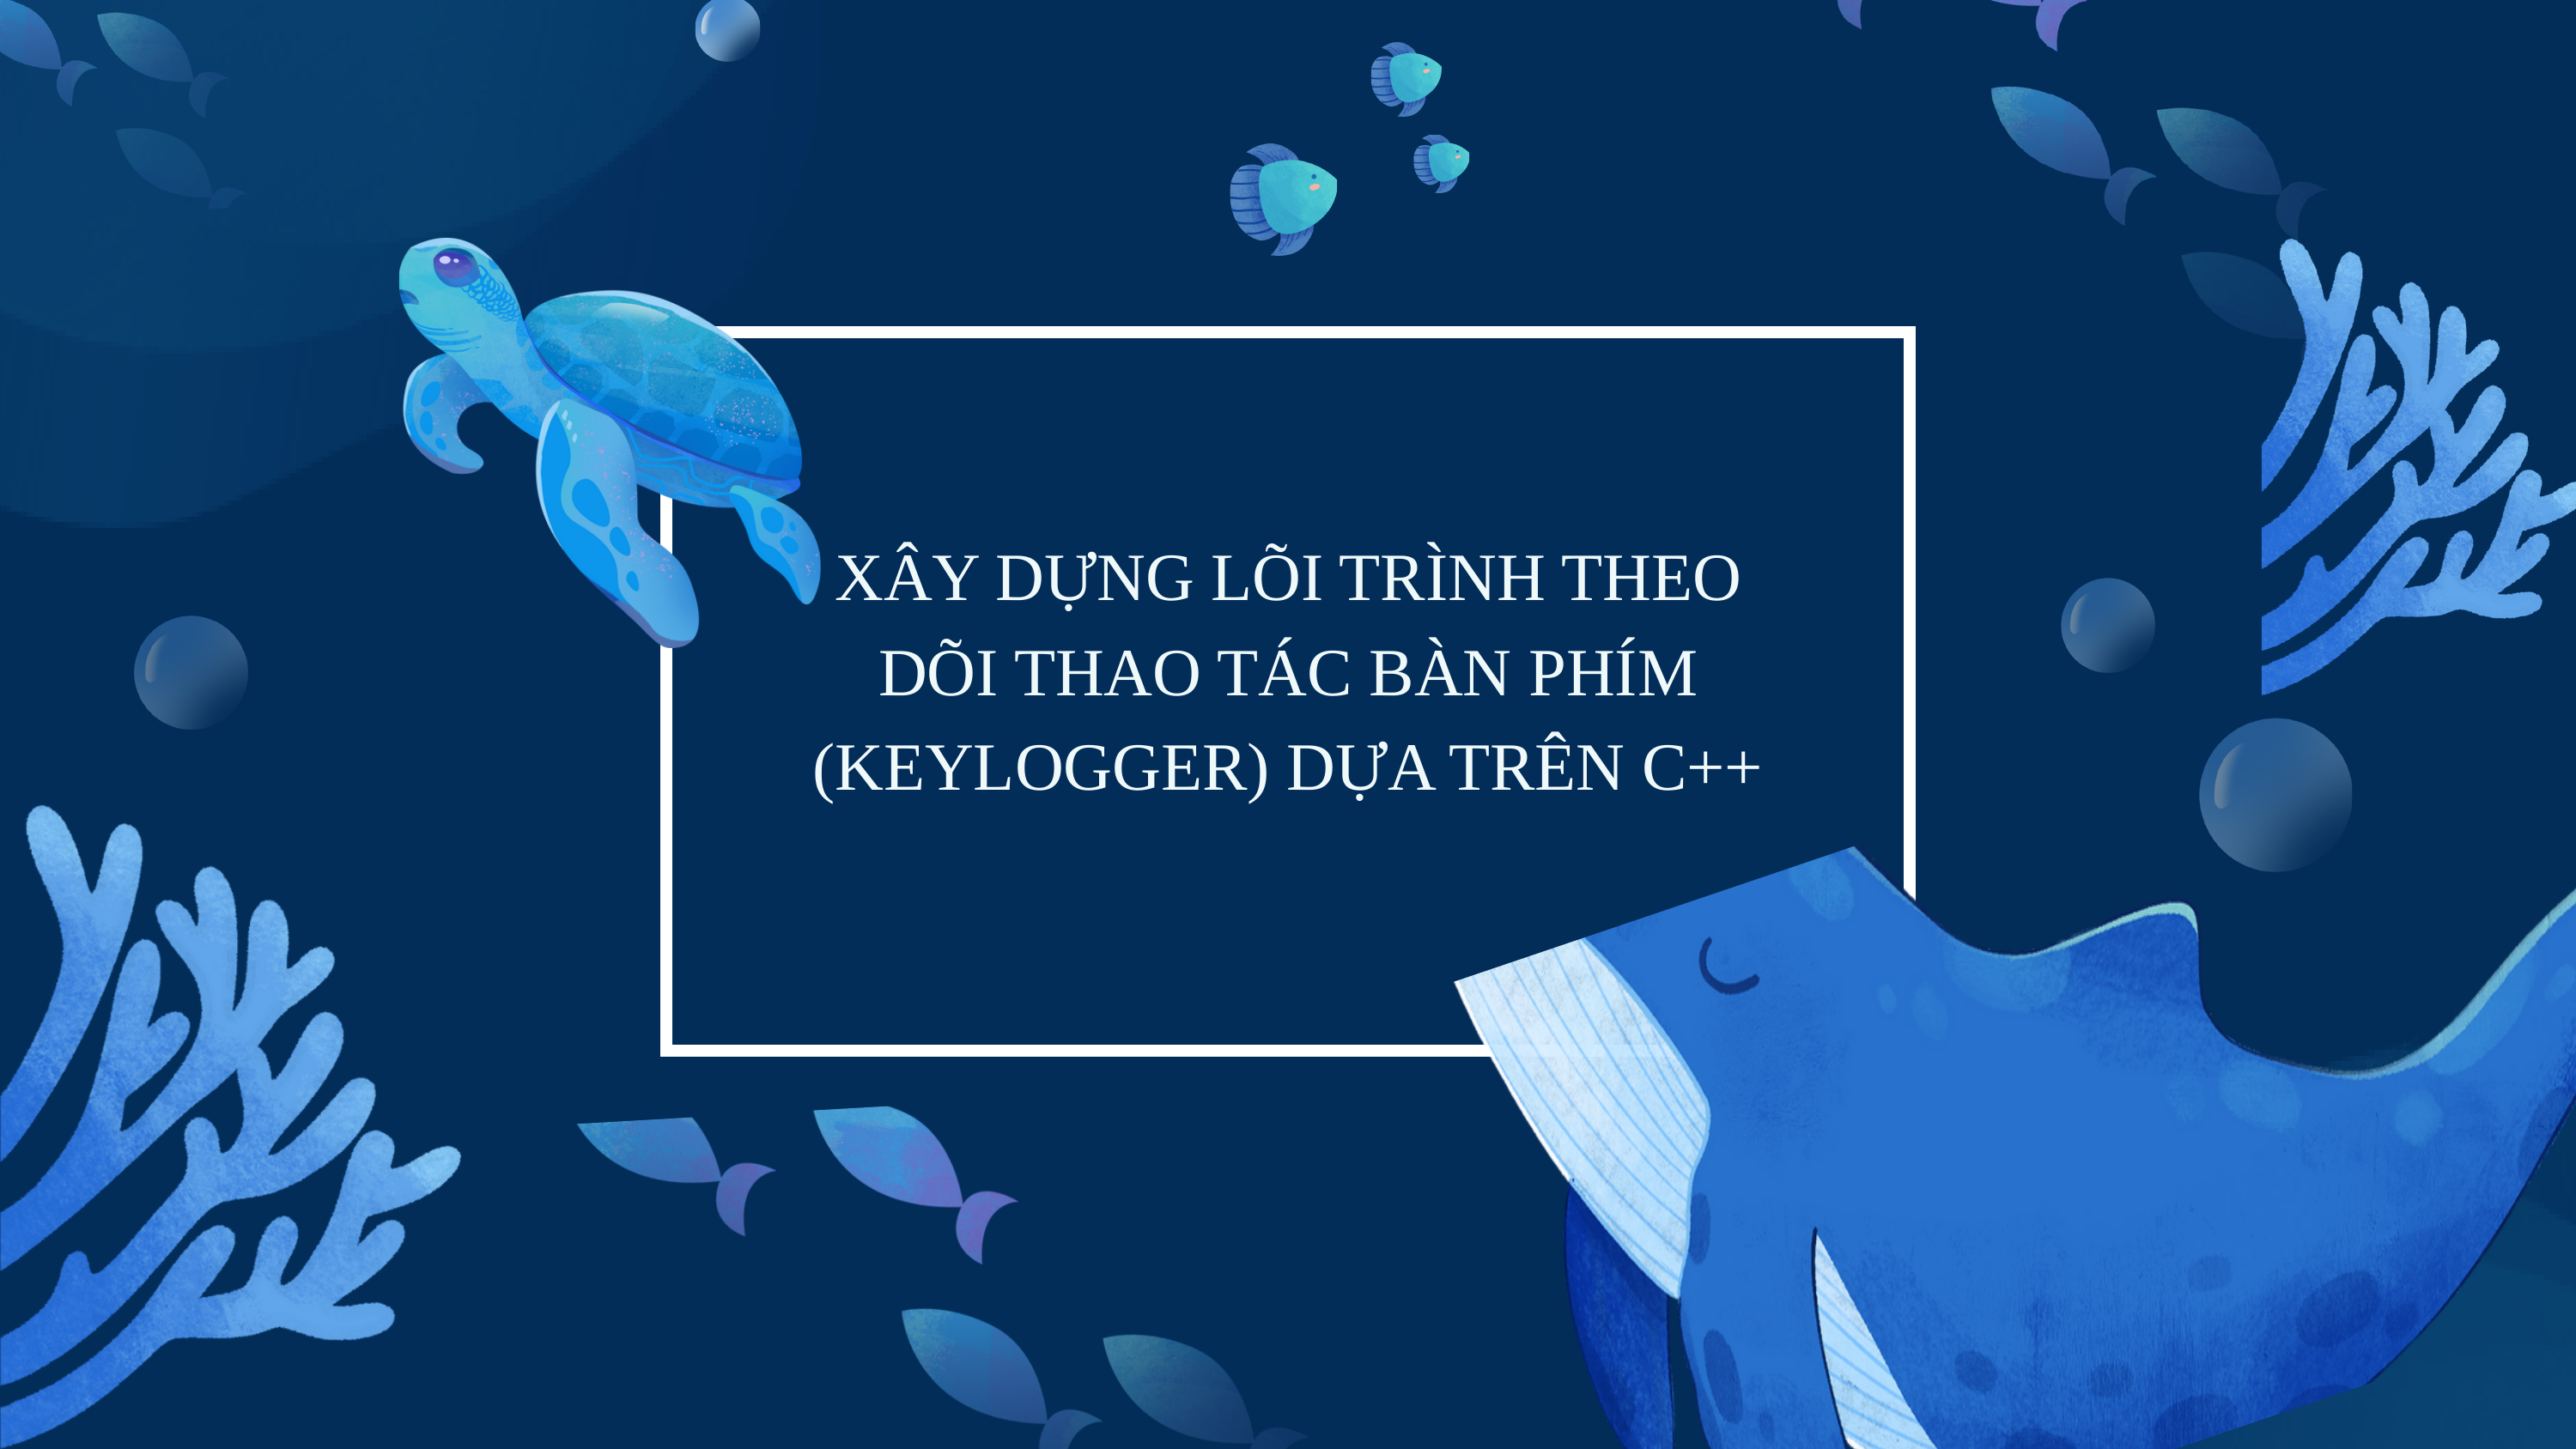

XÂY DỰNG LÕI TRÌNH THEO DÕI THAO TÁC BÀN PHÍM (KEYLOGGER) DỰA TRÊN C++